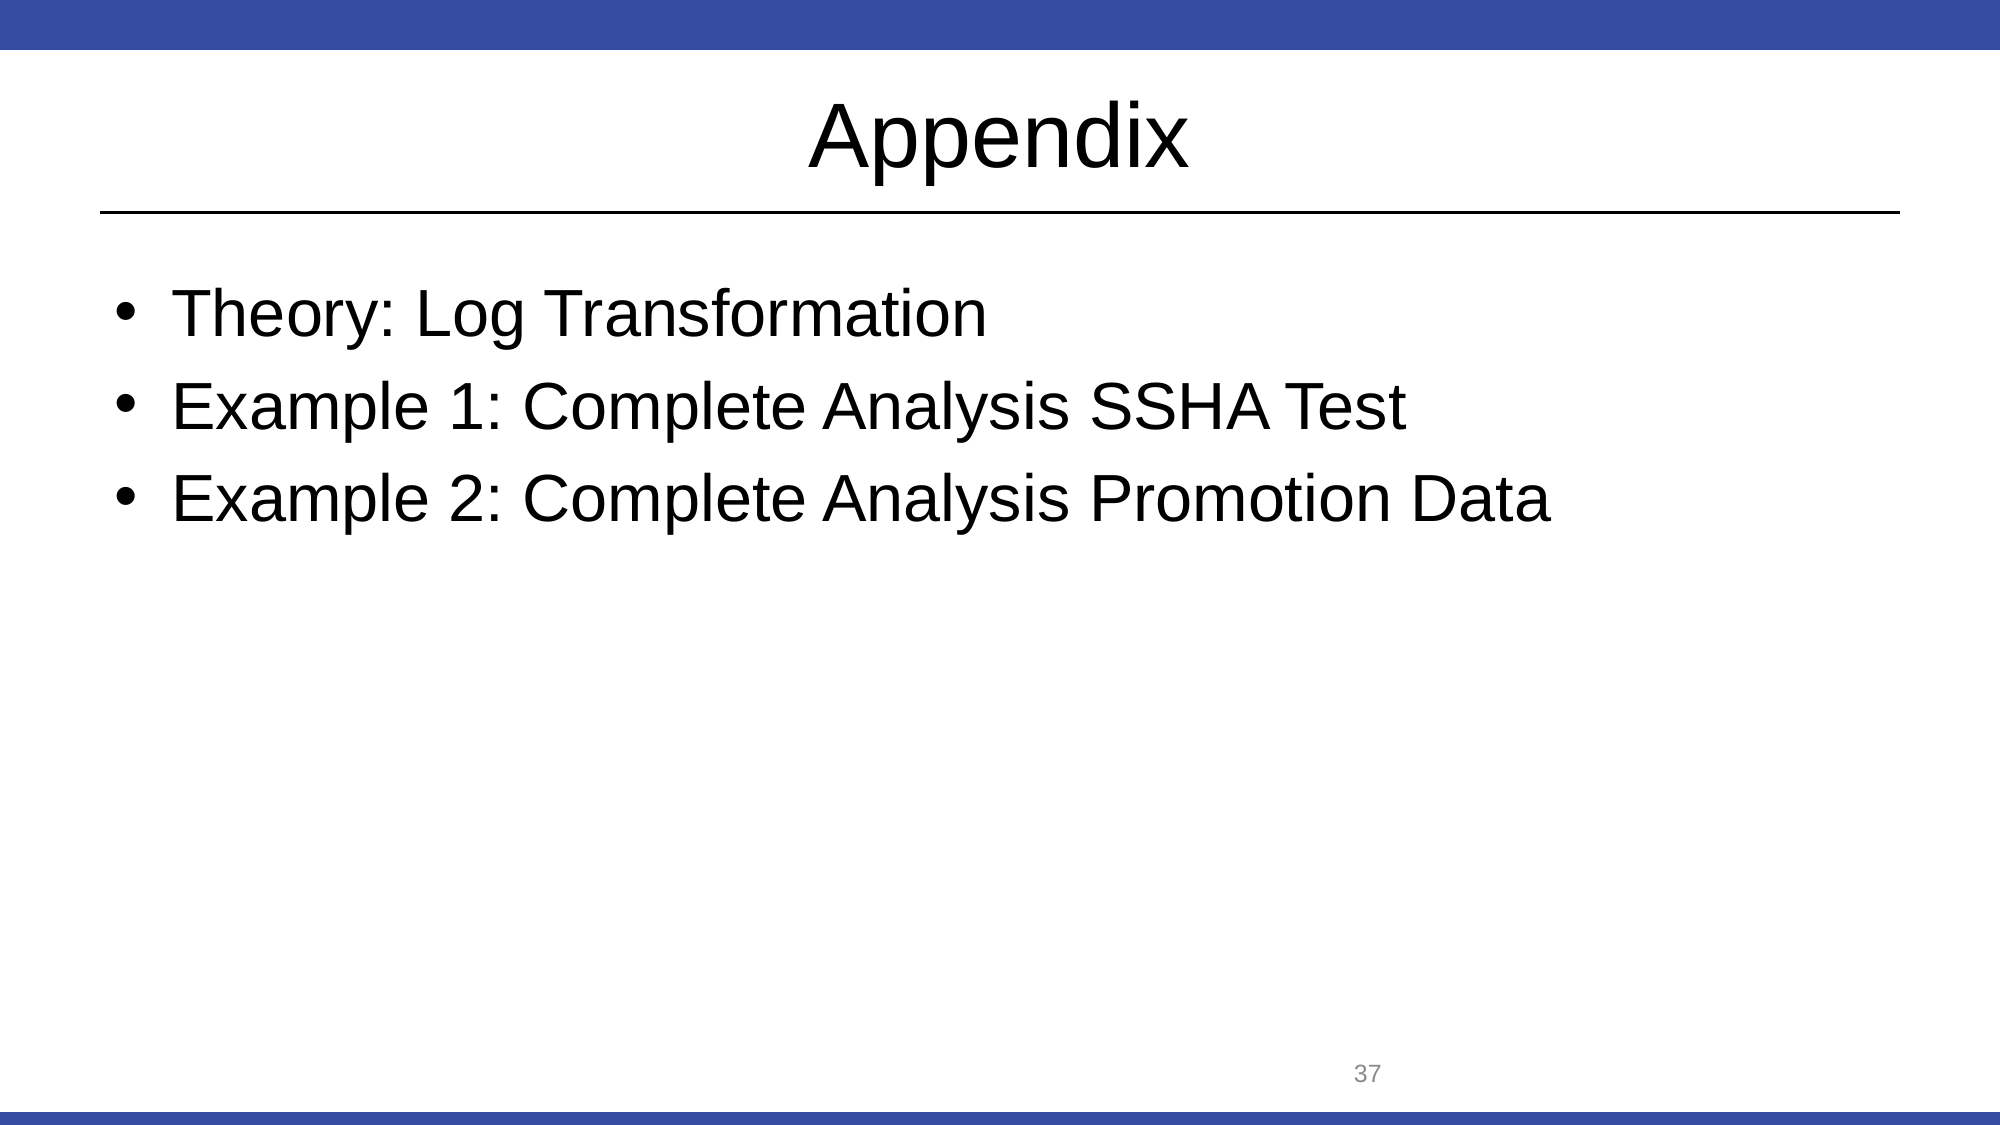

# Appendix
Theory: Log Transformation
Example 1: Complete Analysis SSHA Test
Example 2: Complete Analysis Promotion Data
37